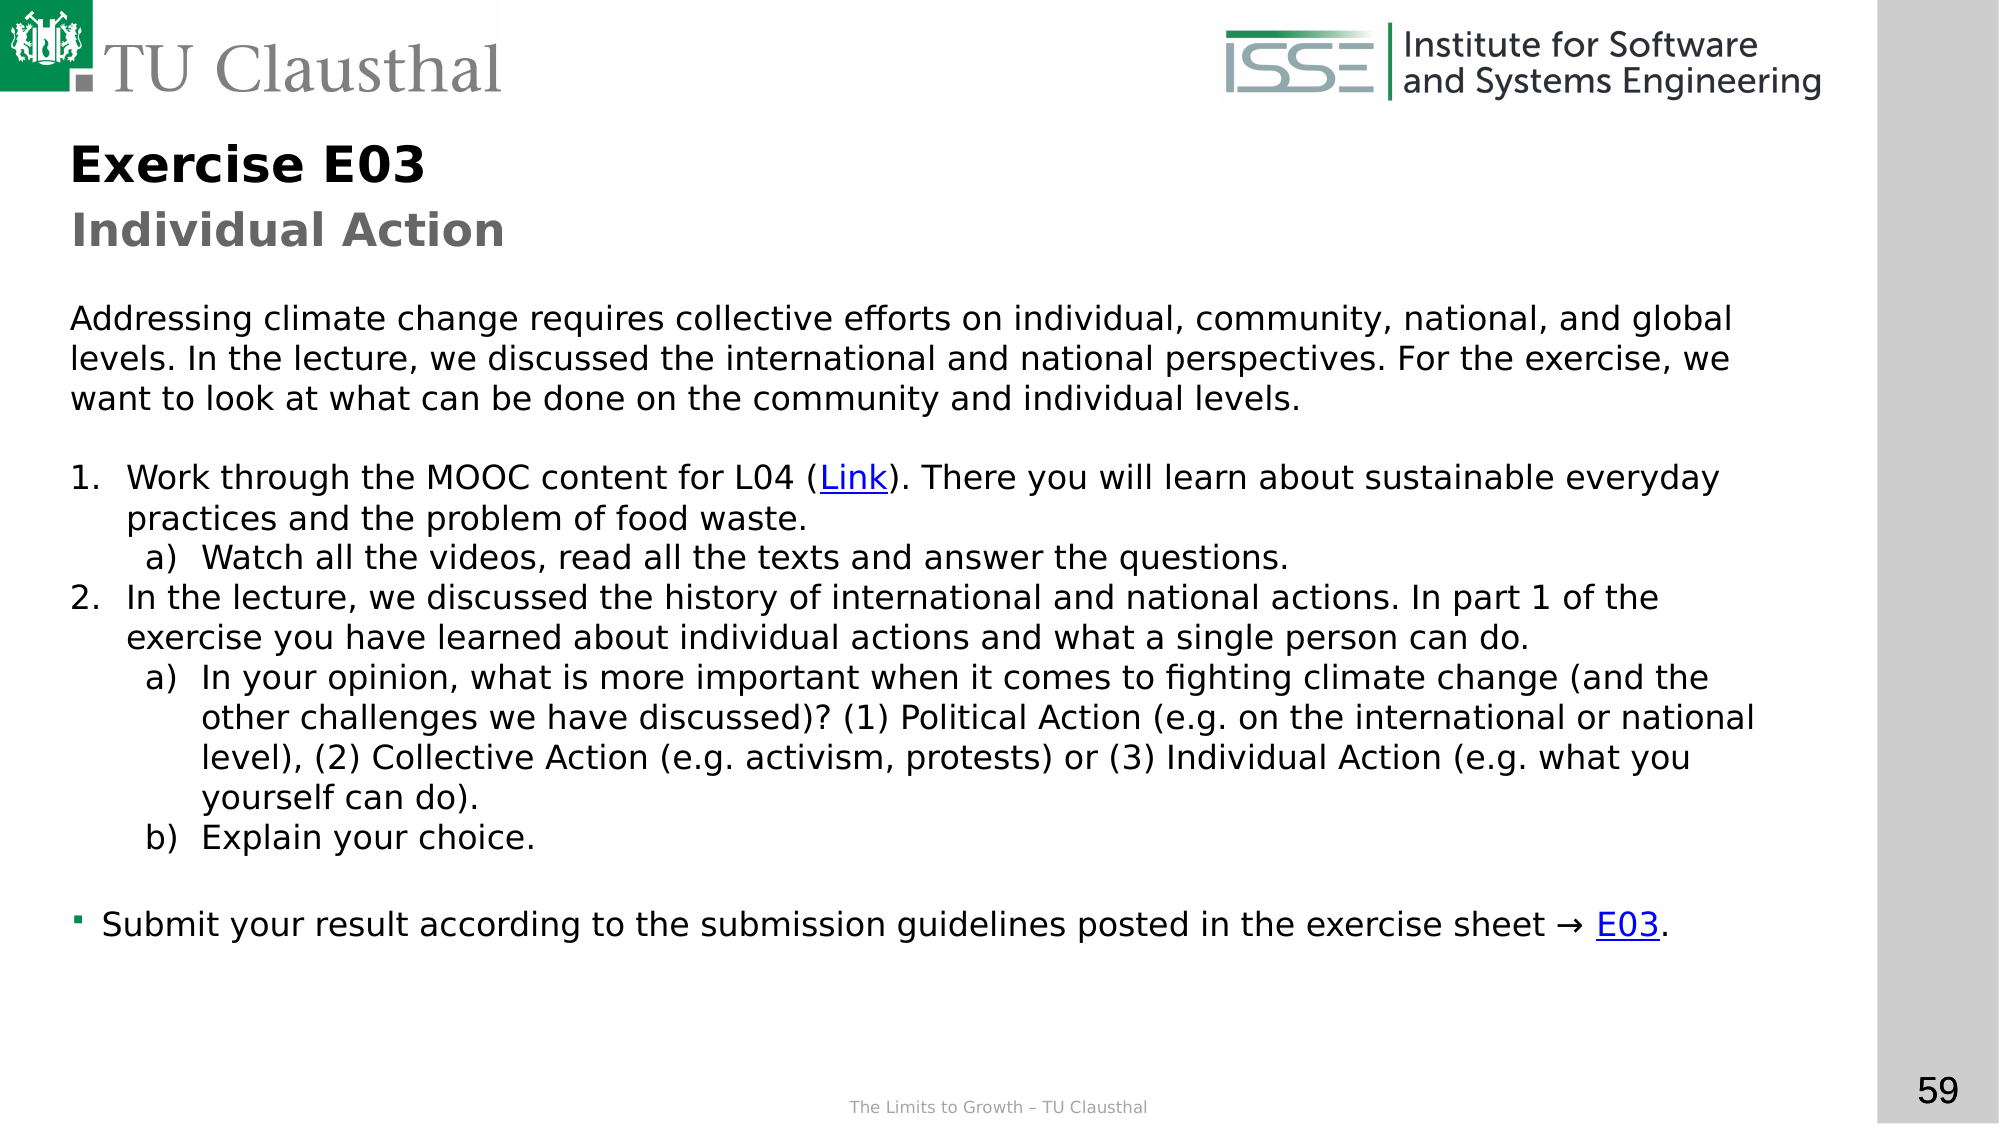

Exercise E03
Individual Action
Addressing climate change requires collective efforts on individual, community, national, and global levels. In the lecture, we discussed the international and national perspectives. For the exercise, we want to look at what can be done on the community and individual levels.

Work through the MOOC content for L04 (Link). There you will learn about sustainable everyday practices and the problem of food waste.
Watch all the videos, read all the texts and answer the questions.
In the lecture, we discussed the history of international and national actions. In part 1 of the exercise you have learned about individual actions and what a single person can do.
In your opinion, what is more important when it comes to fighting climate change (and the other challenges we have discussed)? (1) Political Action (e.g. on the international or national level), (2) Collective Action (e.g. activism, protests) or (3) Individual Action (e.g. what you yourself can do).
Explain your choice.

Submit your result according to the submission guidelines posted in the exercise sheet → E03.